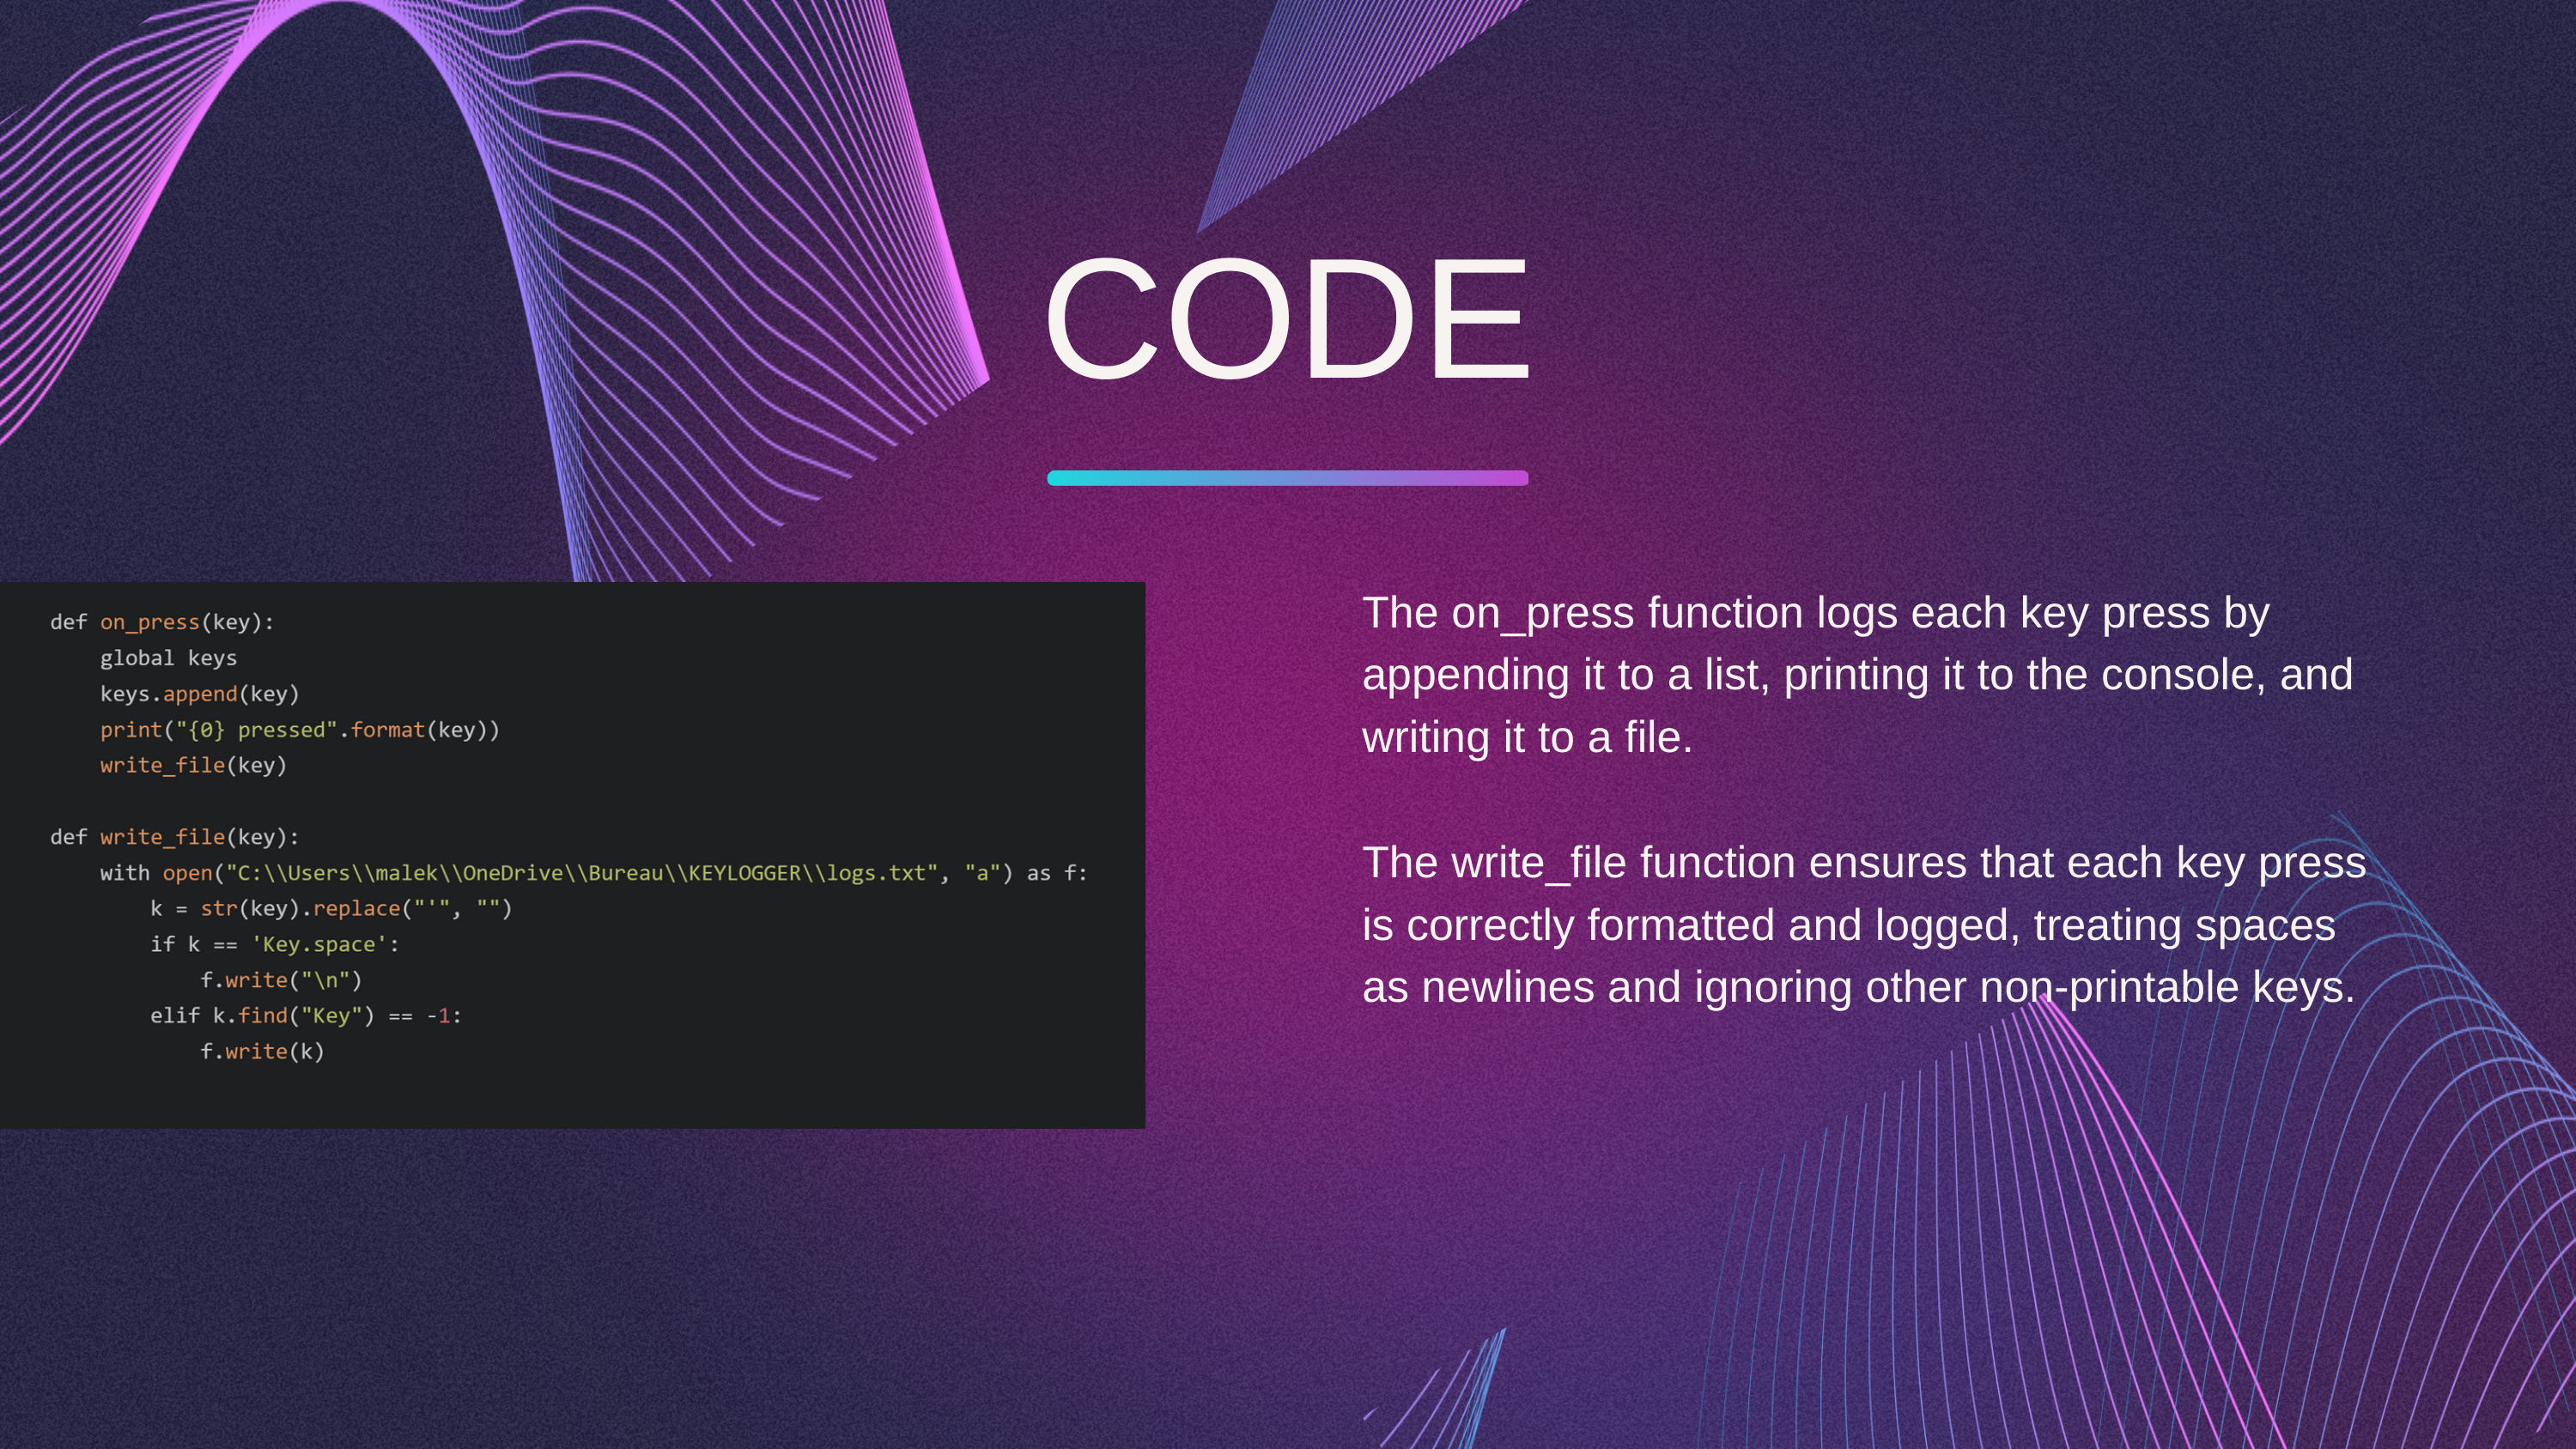

CODE

The on_press function logs each key press by appending it to a list, printing it to the console, and writing it to a file.

The write_file function ensures that each key press is correctly formatted and logged, treating spaces as newlines and ignoring other non-printable keys.